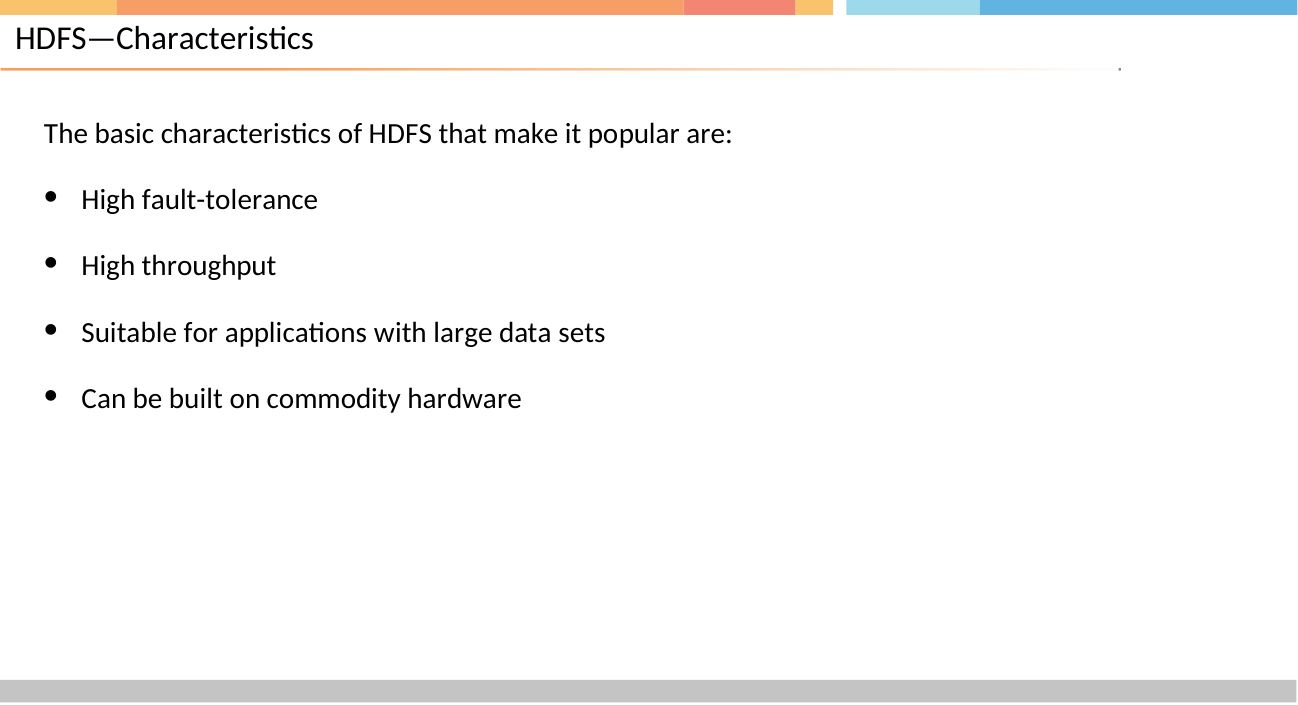

# HDFS—Characteristics

The basic characteristics of HDFS that make it popular are:

High fault-tolerance

High throughput

Suitable for applications with large data sets

Can be built on commodity hardware